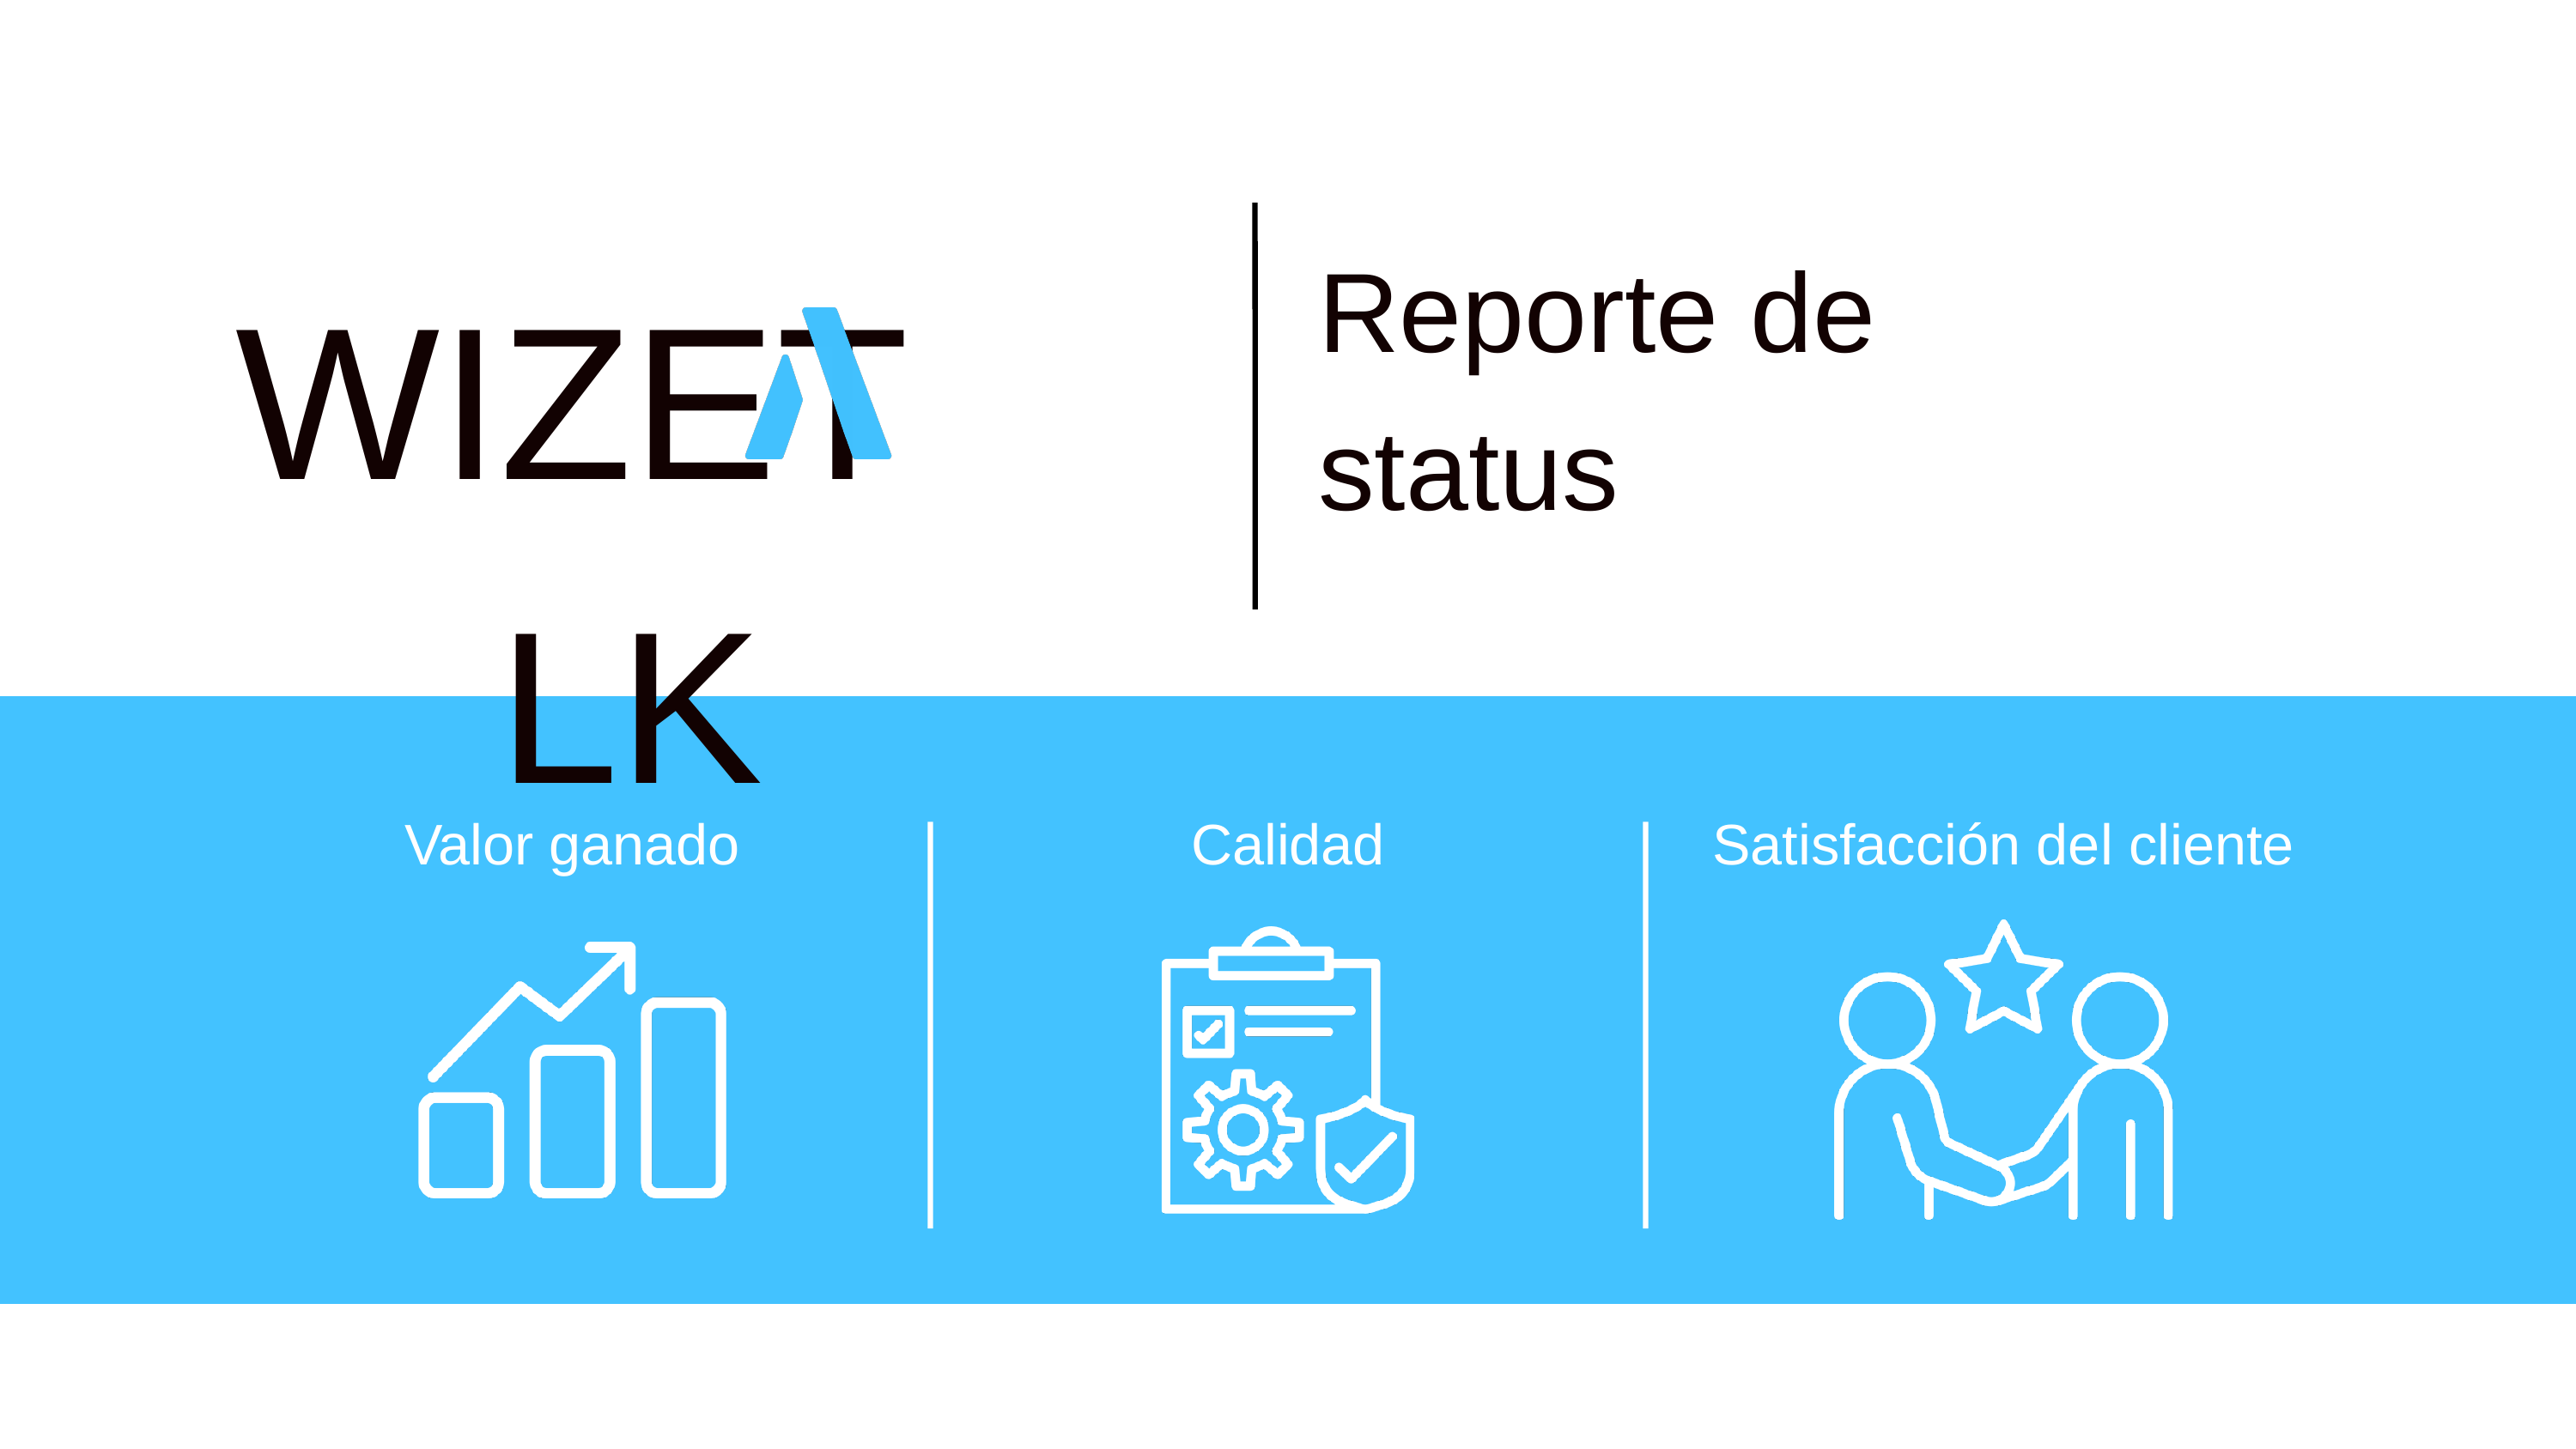

Reporte de status
WIZET   LK

Valor ganado
Calidad
Satisfacción del cliente